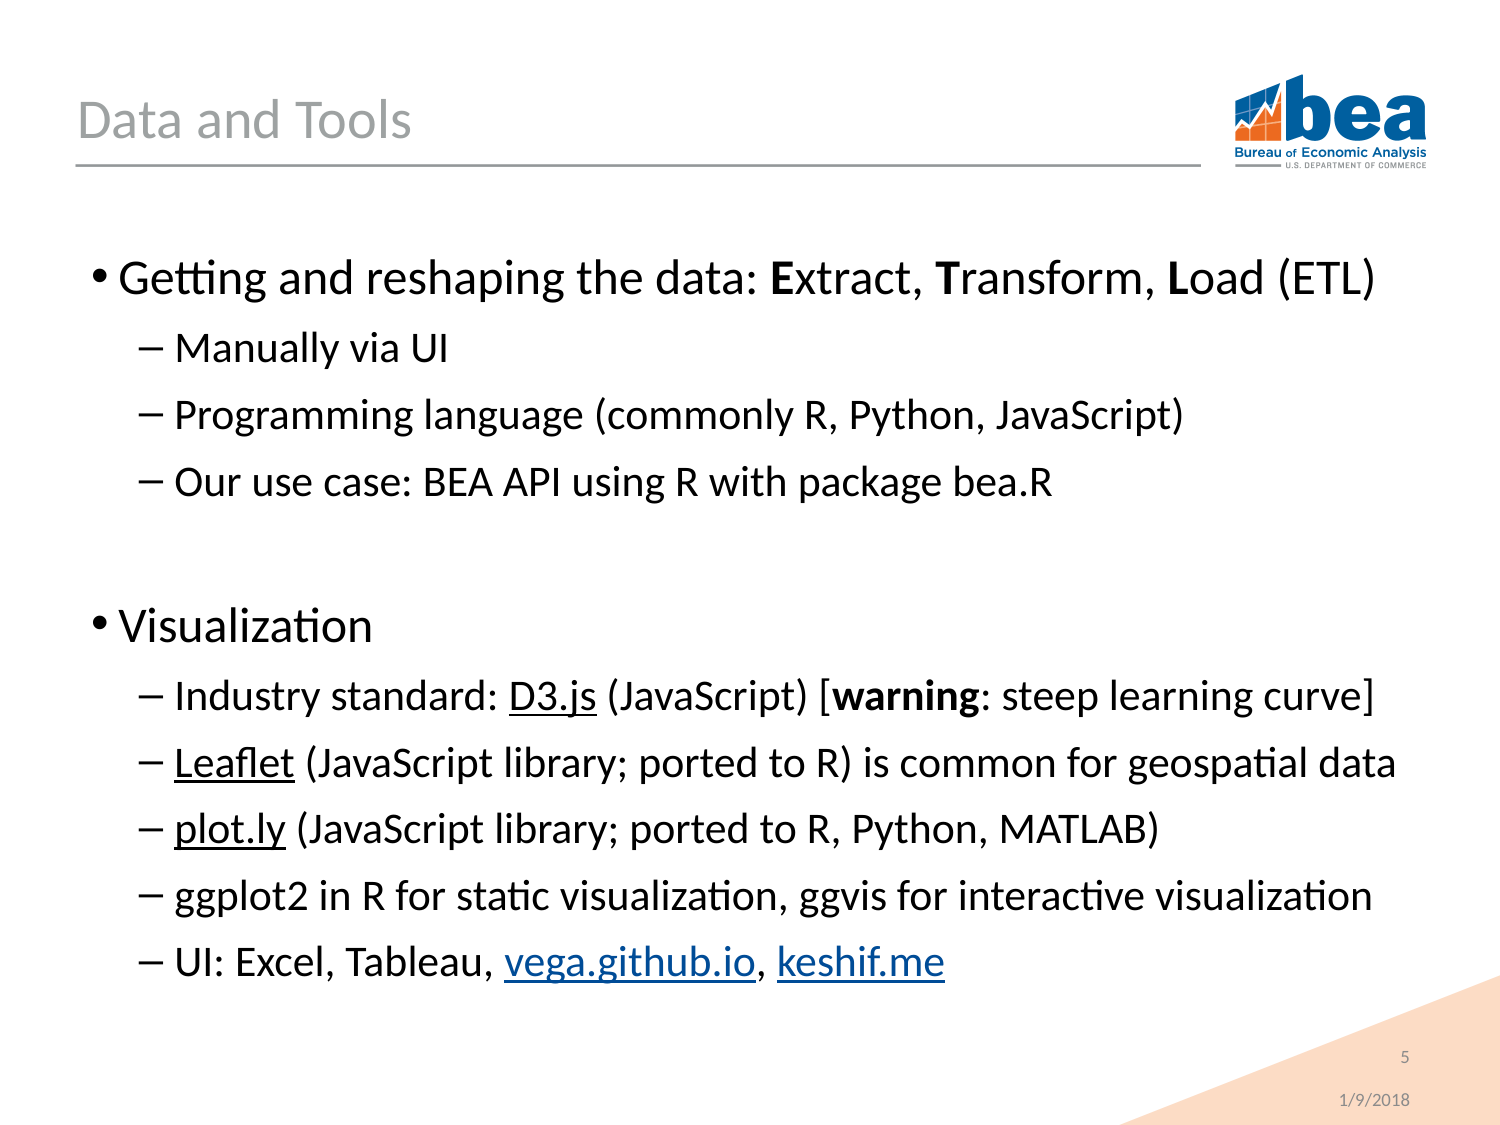

# Data and Tools
Getting and reshaping the data: Extract, Transform, Load (ETL)
Manually via UI
Programming language (commonly R, Python, JavaScript)
Our use case: BEA API using R with package bea.R

Visualization
Industry standard: D3.js (JavaScript) [warning: steep learning curve]
Leaflet (JavaScript library; ported to R) is common for geospatial data
plot.ly (JavaScript library; ported to R, Python, MATLAB)
ggplot2 in R for static visualization, ggvis for interactive visualization
UI: Excel, Tableau, vega.github.io, keshif.me

5
1/9/2018